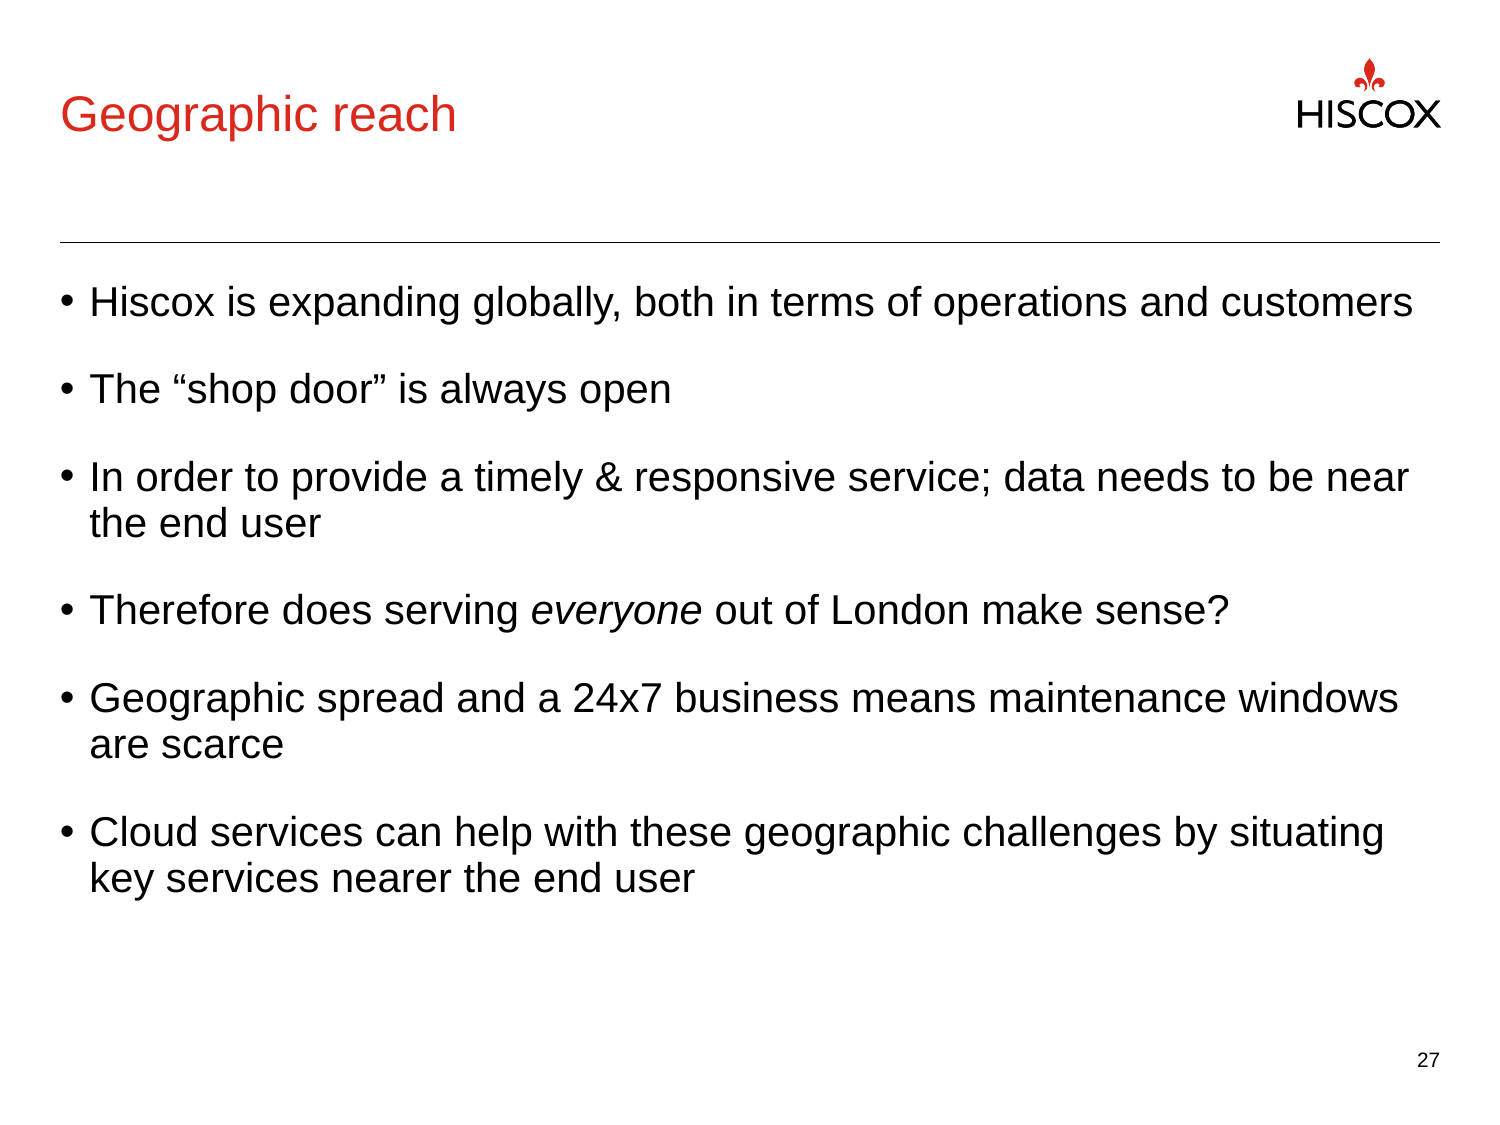

# Geographic reach
Hiscox is expanding globally, both in terms of operations and customers
The “shop door” is always open
In order to provide a timely & responsive service; data needs to be near the end user
Therefore does serving everyone out of London make sense?
Geographic spread and a 24x7 business means maintenance windows are scarce
Cloud services can help with these geographic challenges by situating key services nearer the end user
27